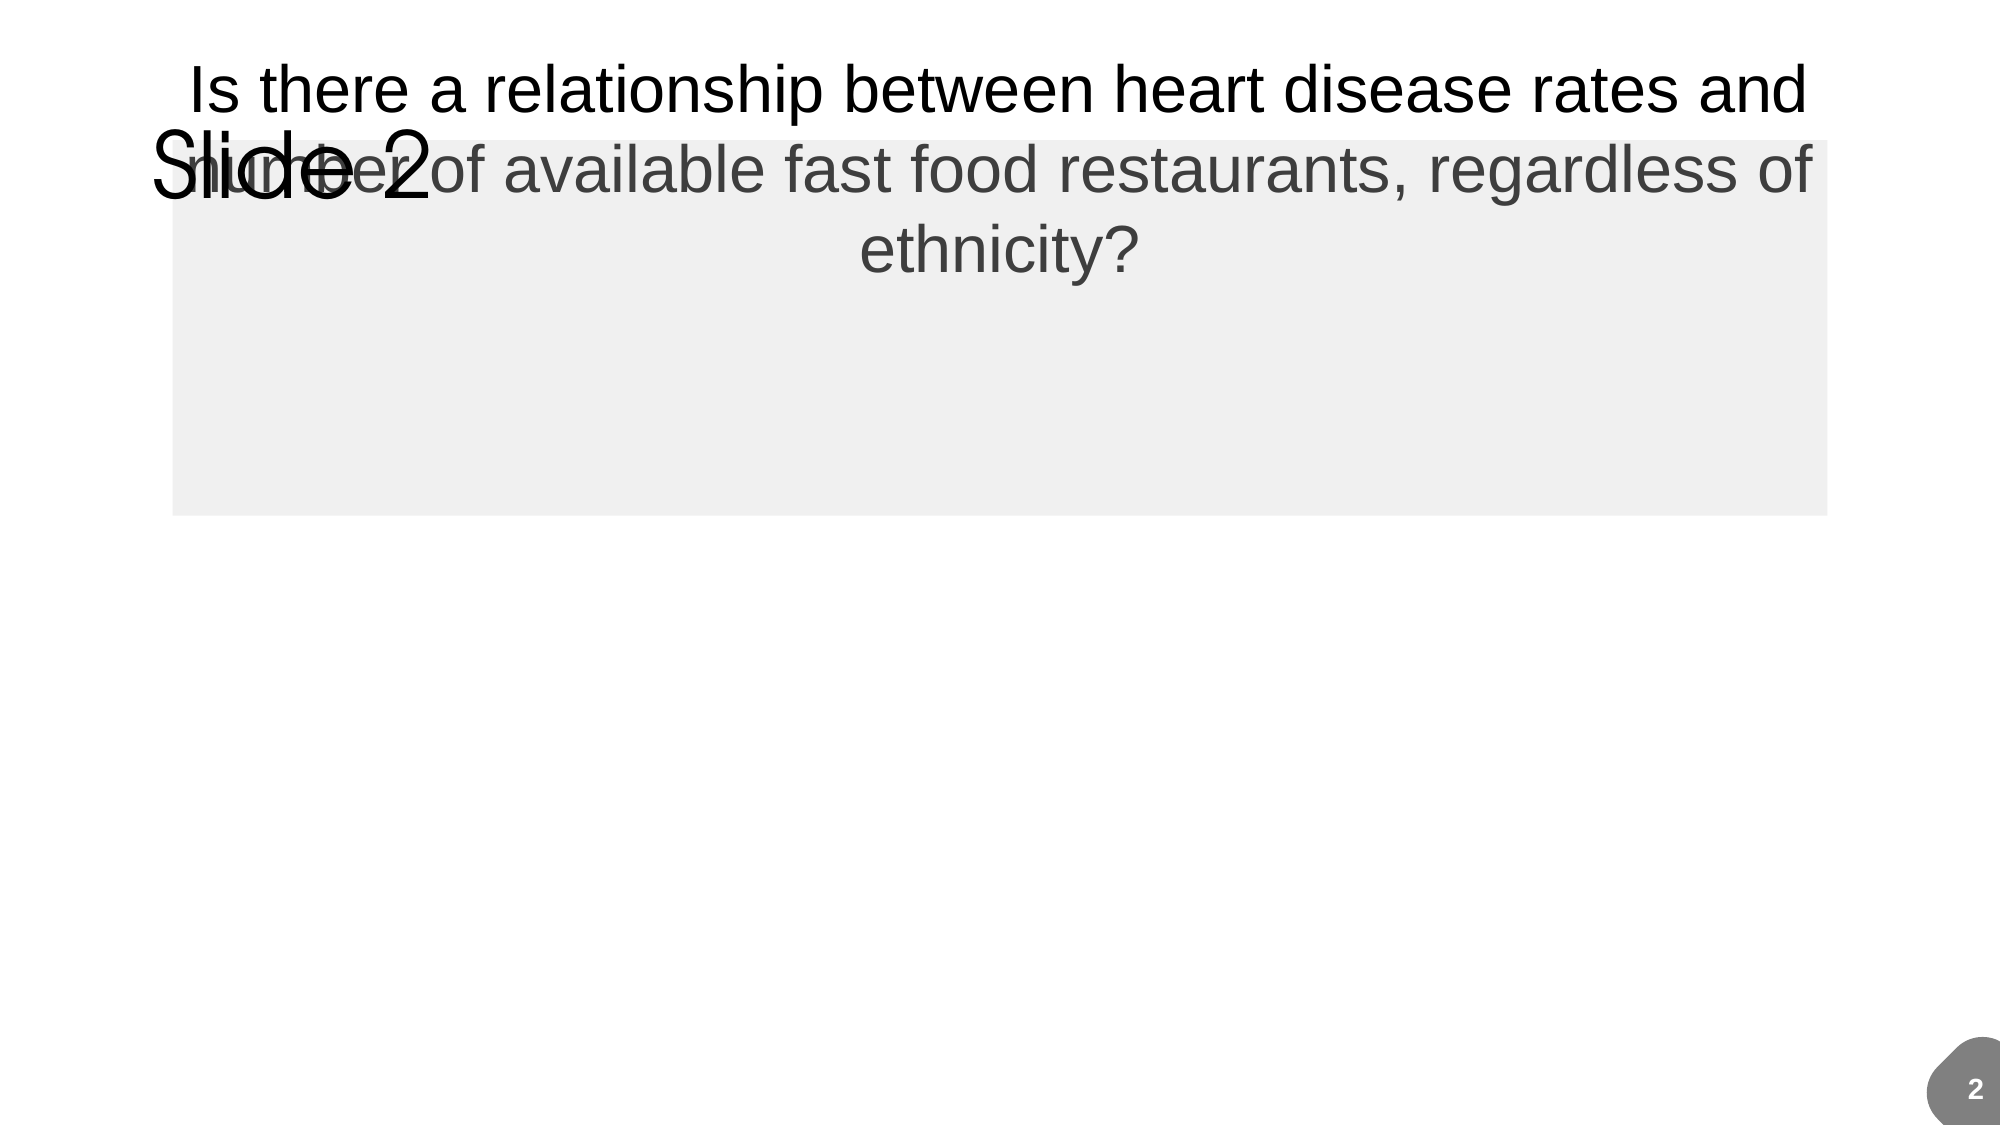

Is there a relationship between heart disease rates and number of available fast food restaurants, regardless of ethnicity?
# Slide 2

2